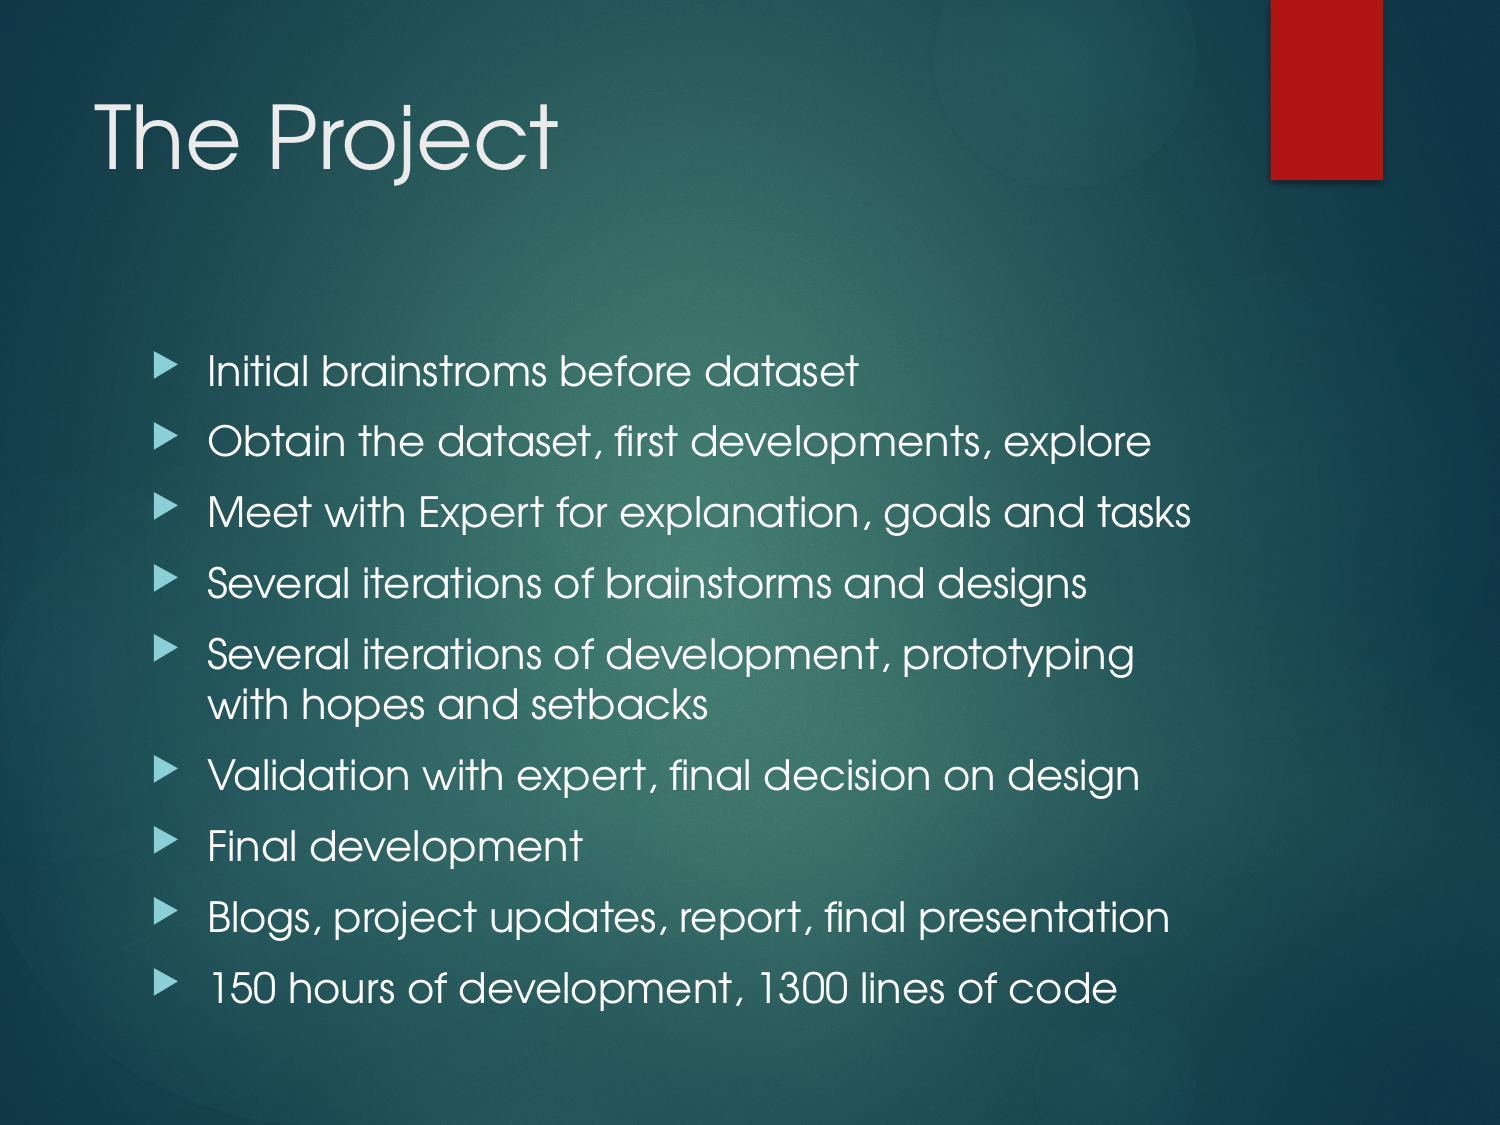

# The Project
Initial brainstroms before dataset
Obtain the dataset, first developments, explore
Meet with Expert for explanation, goals and tasks
Several iterations of brainstorms and designs
Several iterations of development, prototyping with hopes and setbacks
Validation with expert, final decision on design
Final development
Blogs, project updates, report, final presentation
150 hours of development, 1300 lines of code